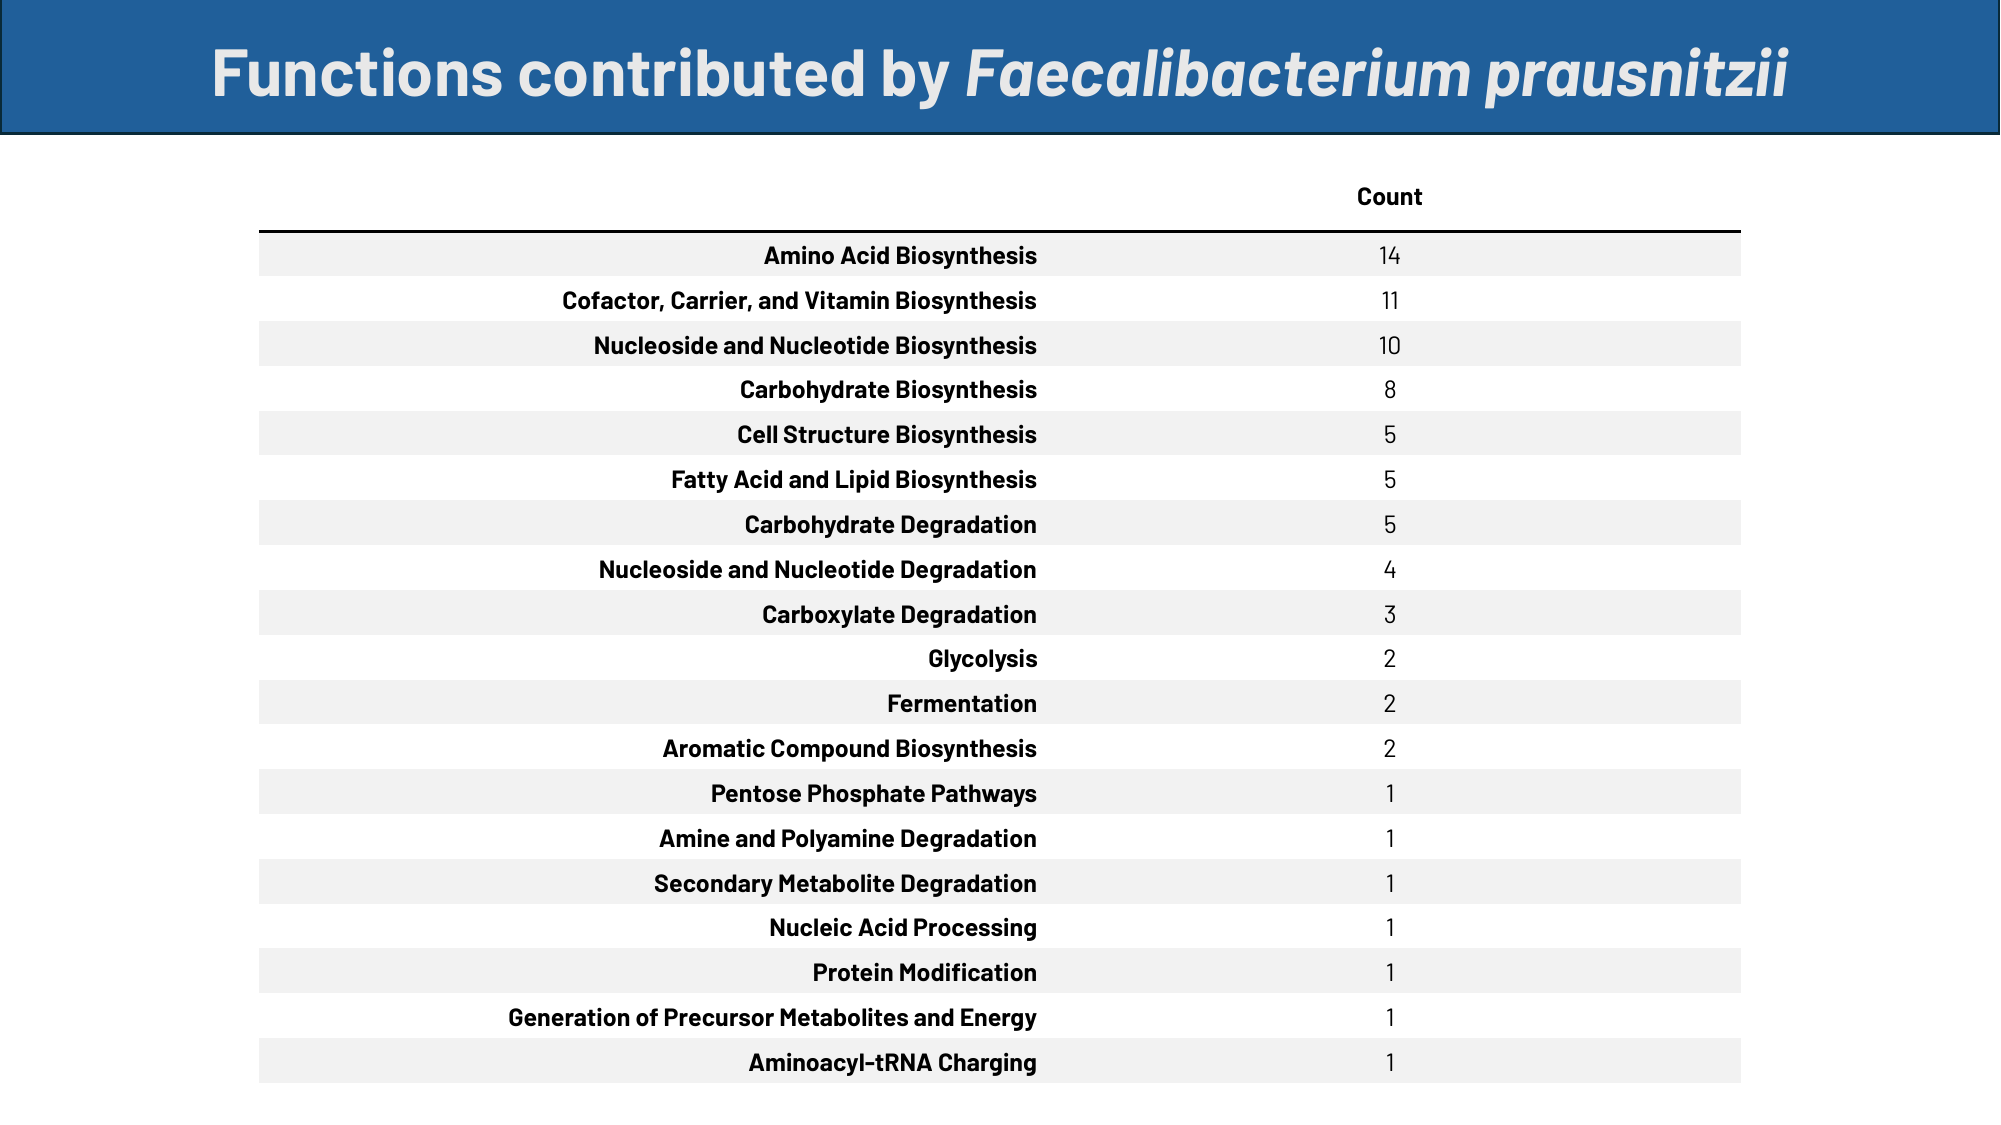

Functions contributed by Faecalibacterium prausnitzii

|  | Count |
| --- | --- |
| Amino Acid Biosynthesis | 14 |
| Cofactor, Carrier, and Vitamin Biosynthesis | 11 |
| Nucleoside and Nucleotide Biosynthesis | 10 |
| Carbohydrate Biosynthesis | 8 |
| Cell Structure Biosynthesis | 5 |
| Fatty Acid and Lipid Biosynthesis | 5 |
| Carbohydrate Degradation | 5 |
| Nucleoside and Nucleotide Degradation | 4 |
| Carboxylate Degradation | 3 |
| Glycolysis | 2 |
| Fermentation | 2 |
| Aromatic Compound Biosynthesis | 2 |
| Pentose Phosphate Pathways | 1 |
| Amine and Polyamine Degradation | 1 |
| Secondary Metabolite Degradation | 1 |
| Nucleic Acid Processing | 1 |
| Protein Modification | 1 |
| Generation of Precursor Metabolites and Energy | 1 |
| Aminoacyl-tRNA Charging | 1 |